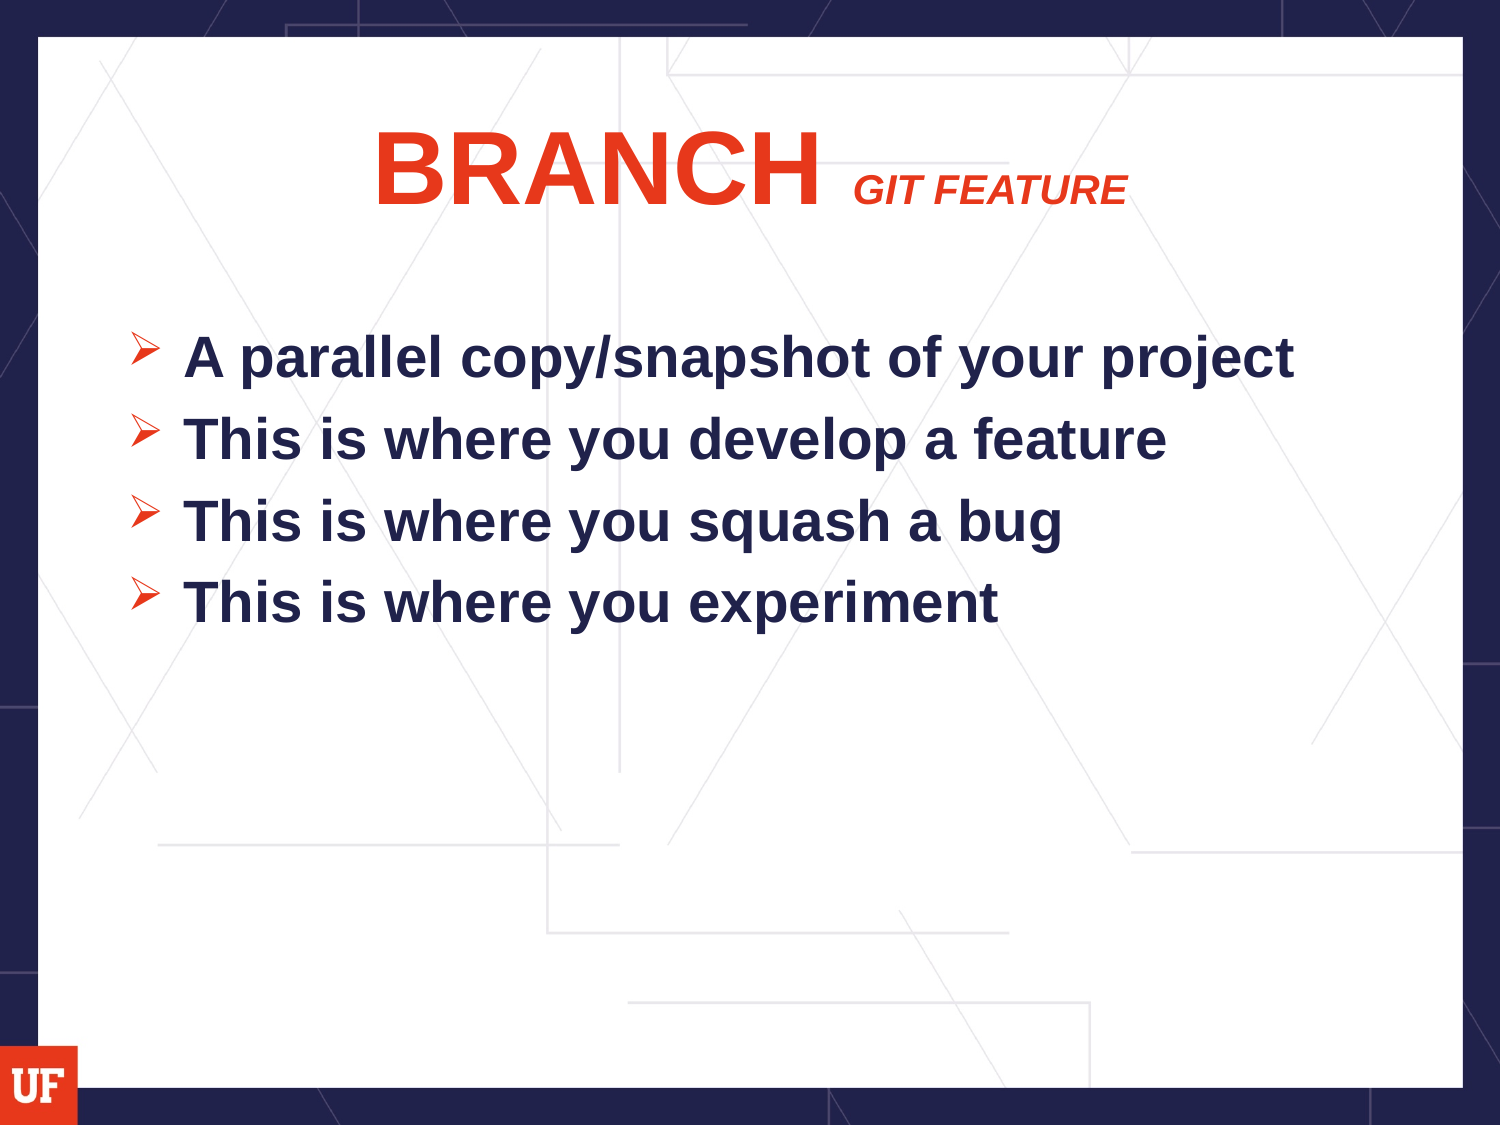

# BRANCH GIT FEATURE
A parallel copy/snapshot of your project
This is where you develop a feature
This is where you squash a bug
This is where you experiment